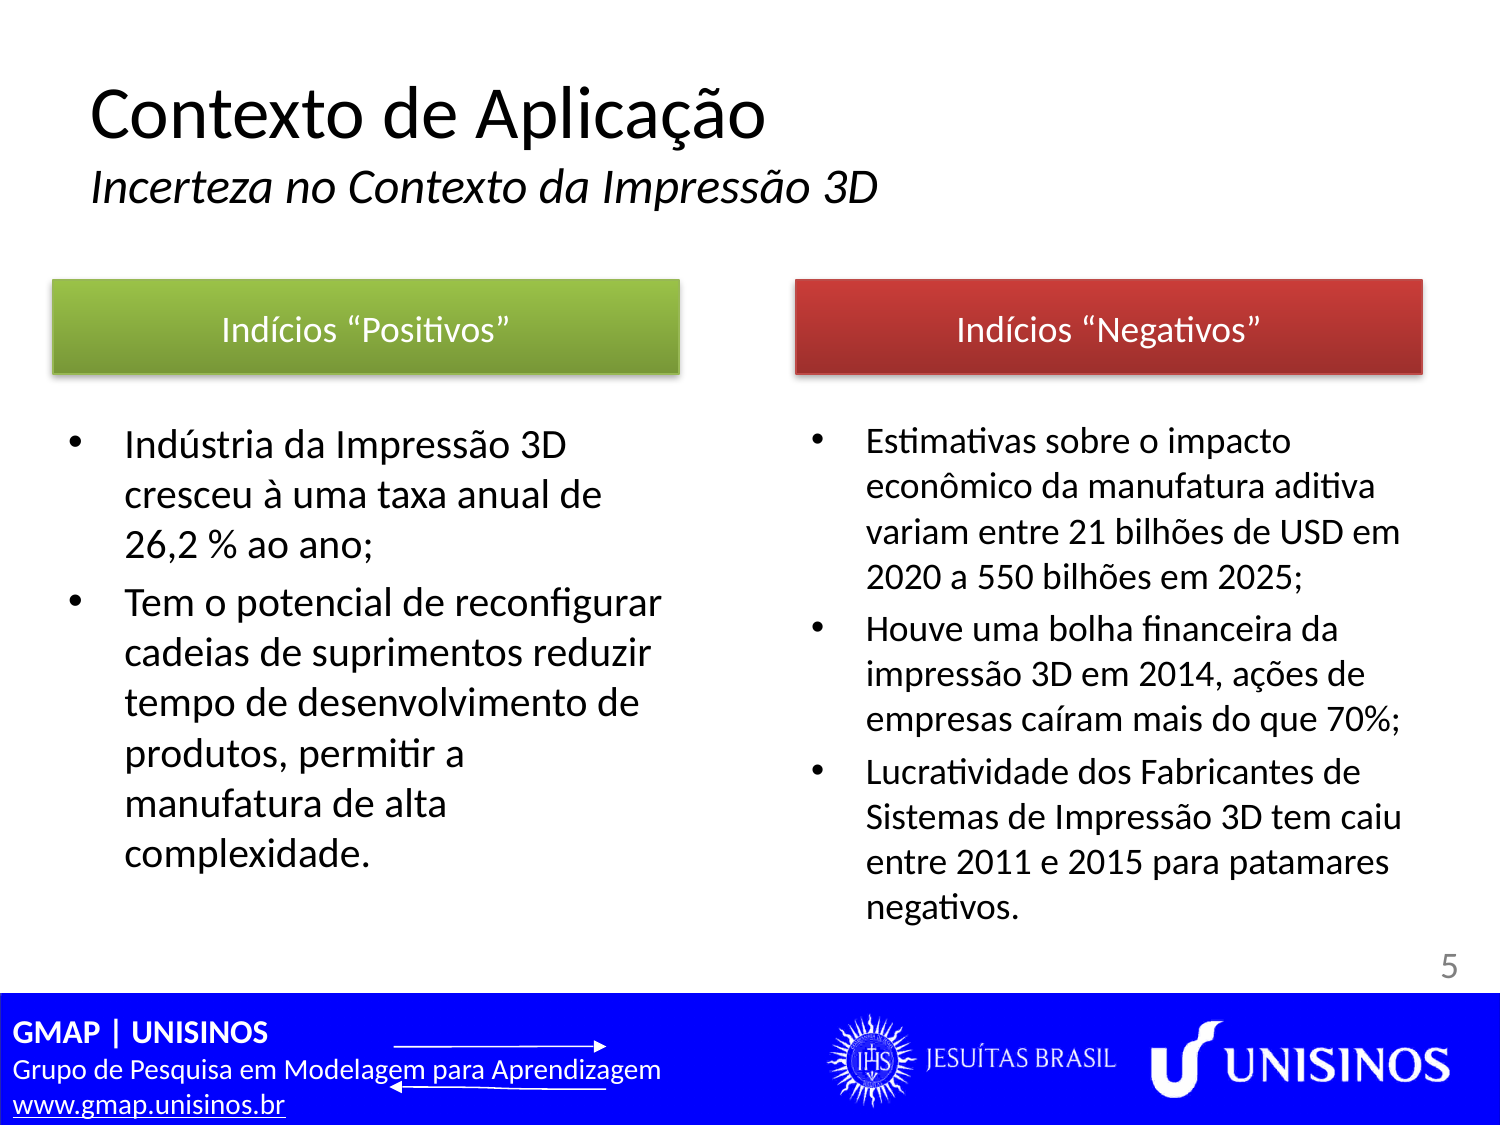

# Contexto de Aplicação Incerteza no Contexto da Impressão 3D
Indícios “Positivos”
Indícios “Negativos”
Estimativas sobre o impacto econômico da manufatura aditiva variam entre 21 bilhões de USD em 2020 a 550 bilhões em 2025;
Houve uma bolha financeira da impressão 3D em 2014, ações de empresas caíram mais do que 70%;
Lucratividade dos Fabricantes de Sistemas de Impressão 3D tem caiu entre 2011 e 2015 para patamares negativos.
Indústria da Impressão 3D cresceu à uma taxa anual de 26,2 % ao ano;
Tem o potencial de reconfigurar cadeias de suprimentos reduzir tempo de desenvolvimento de produtos, permitir a manufatura de alta complexidade.